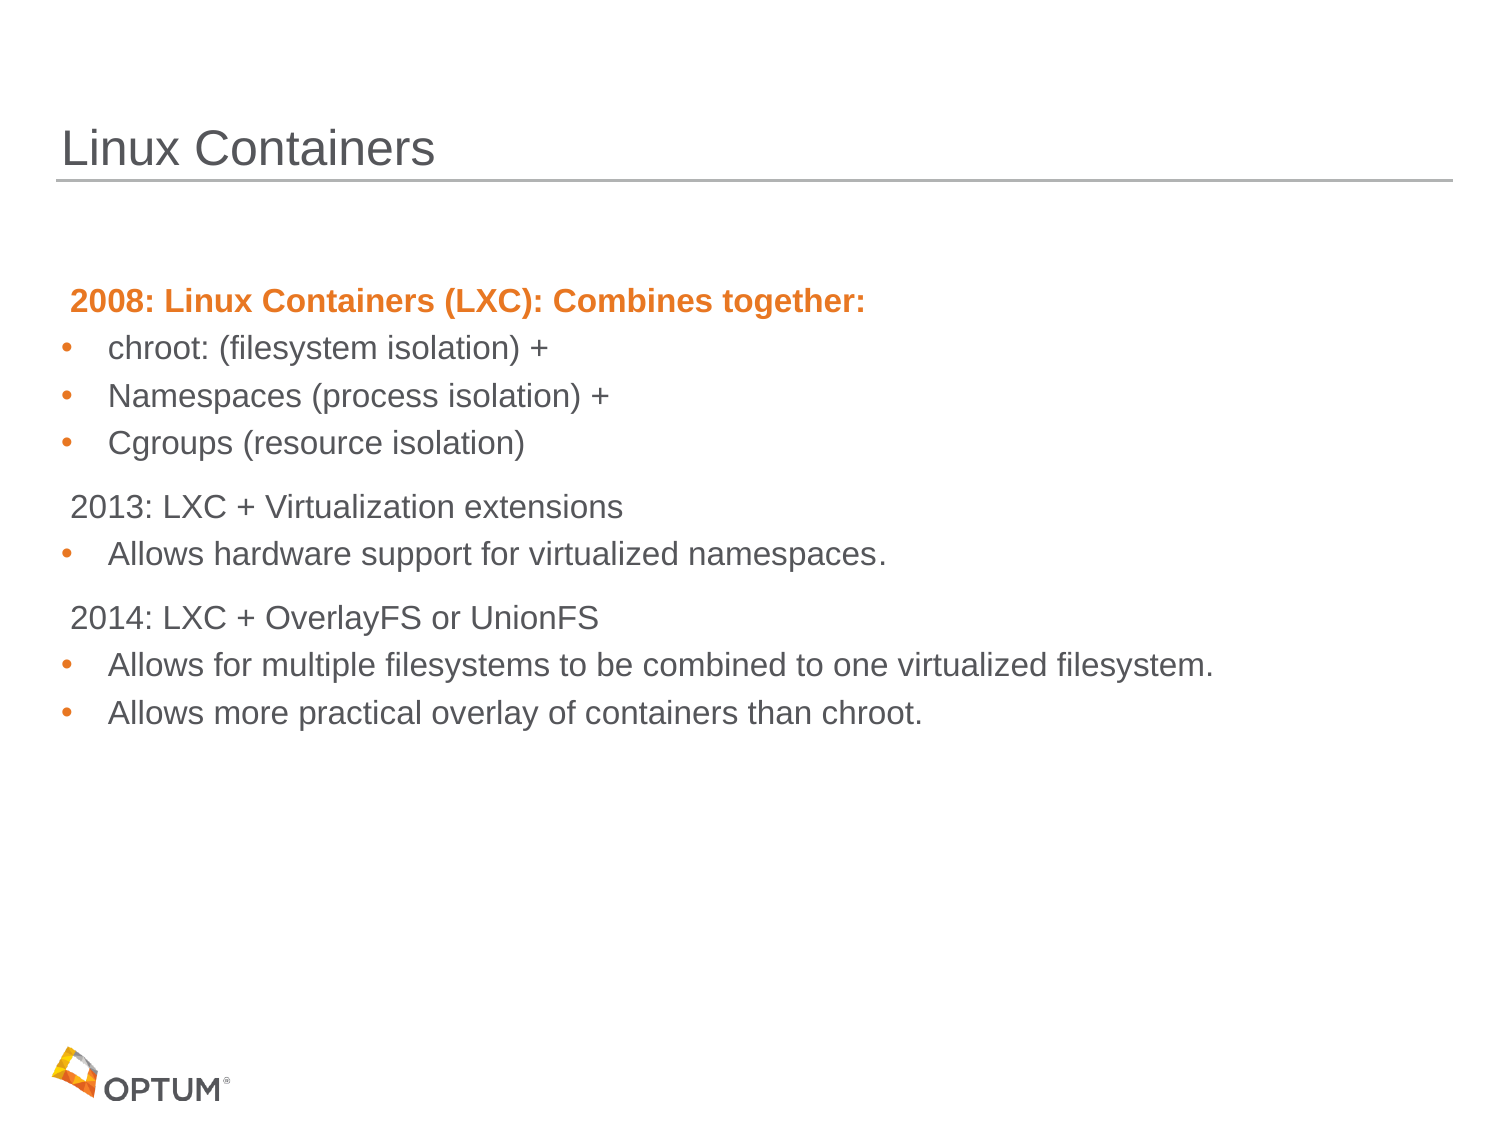

# Linux Containers

 2008: Linux Containers (LXC): Combines together:
 chroot: (filesystem isolation) +
 Namespaces (process isolation) +
 Cgroups (resource isolation)
 2013: LXC + Virtualization extensions
 Allows hardware support for virtualized namespaces.
 2014: LXC + OverlayFS or UnionFS
 Allows for multiple filesystems to be combined to one virtualized filesystem.
 Allows more practical overlay of containers than chroot.